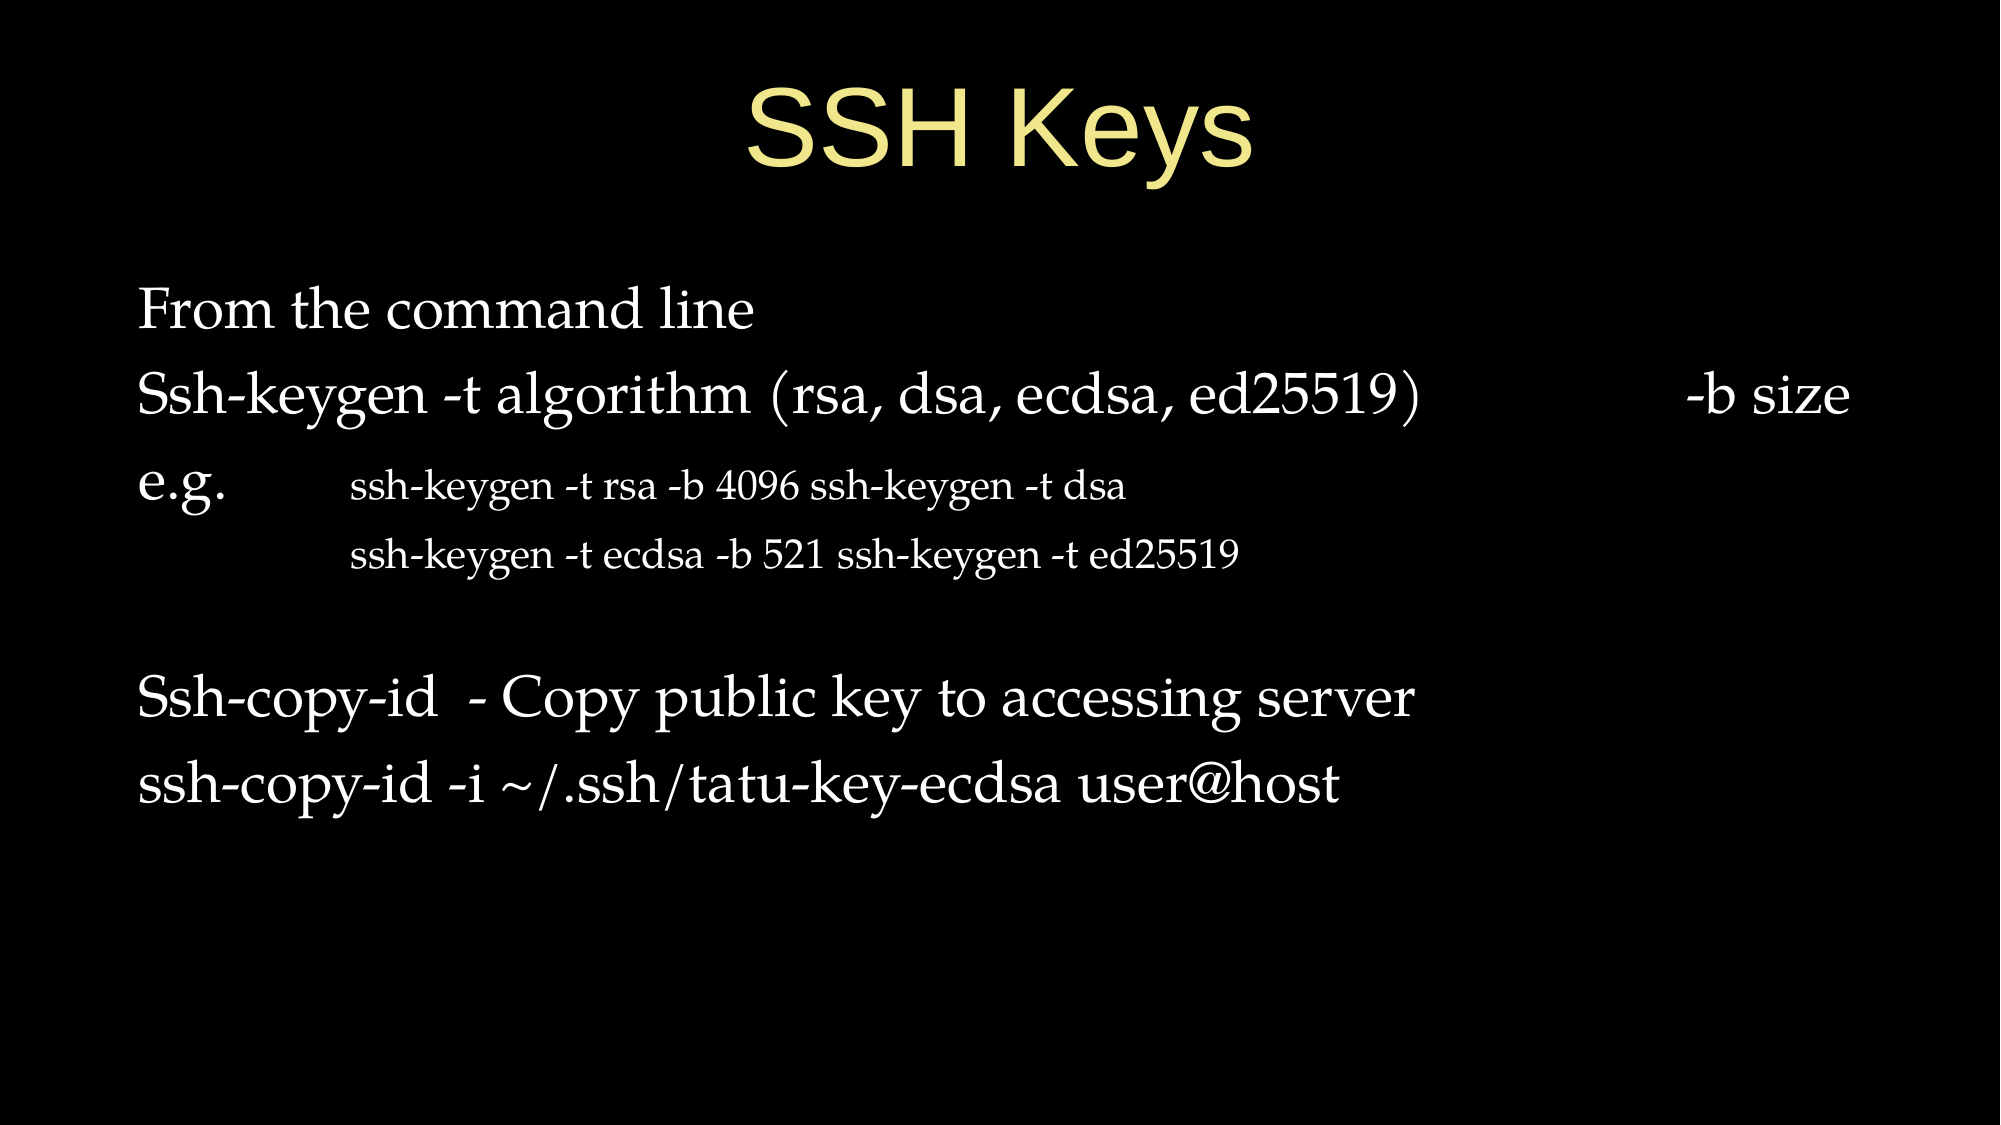

SSH Keys
From the command line
Ssh-keygen -t algorithm (rsa, dsa, ecdsa, ed25519)                  -b size
e.g. 	ssh-keygen -t rsa -b 4096 ssh-keygen -t dsa
		ssh-keygen -t ecdsa -b 521 ssh-keygen -t ed25519

Ssh-copy-id  - Copy public key to accessing server
ssh-copy-id -i ~/.ssh/tatu-key-ecdsa user@host